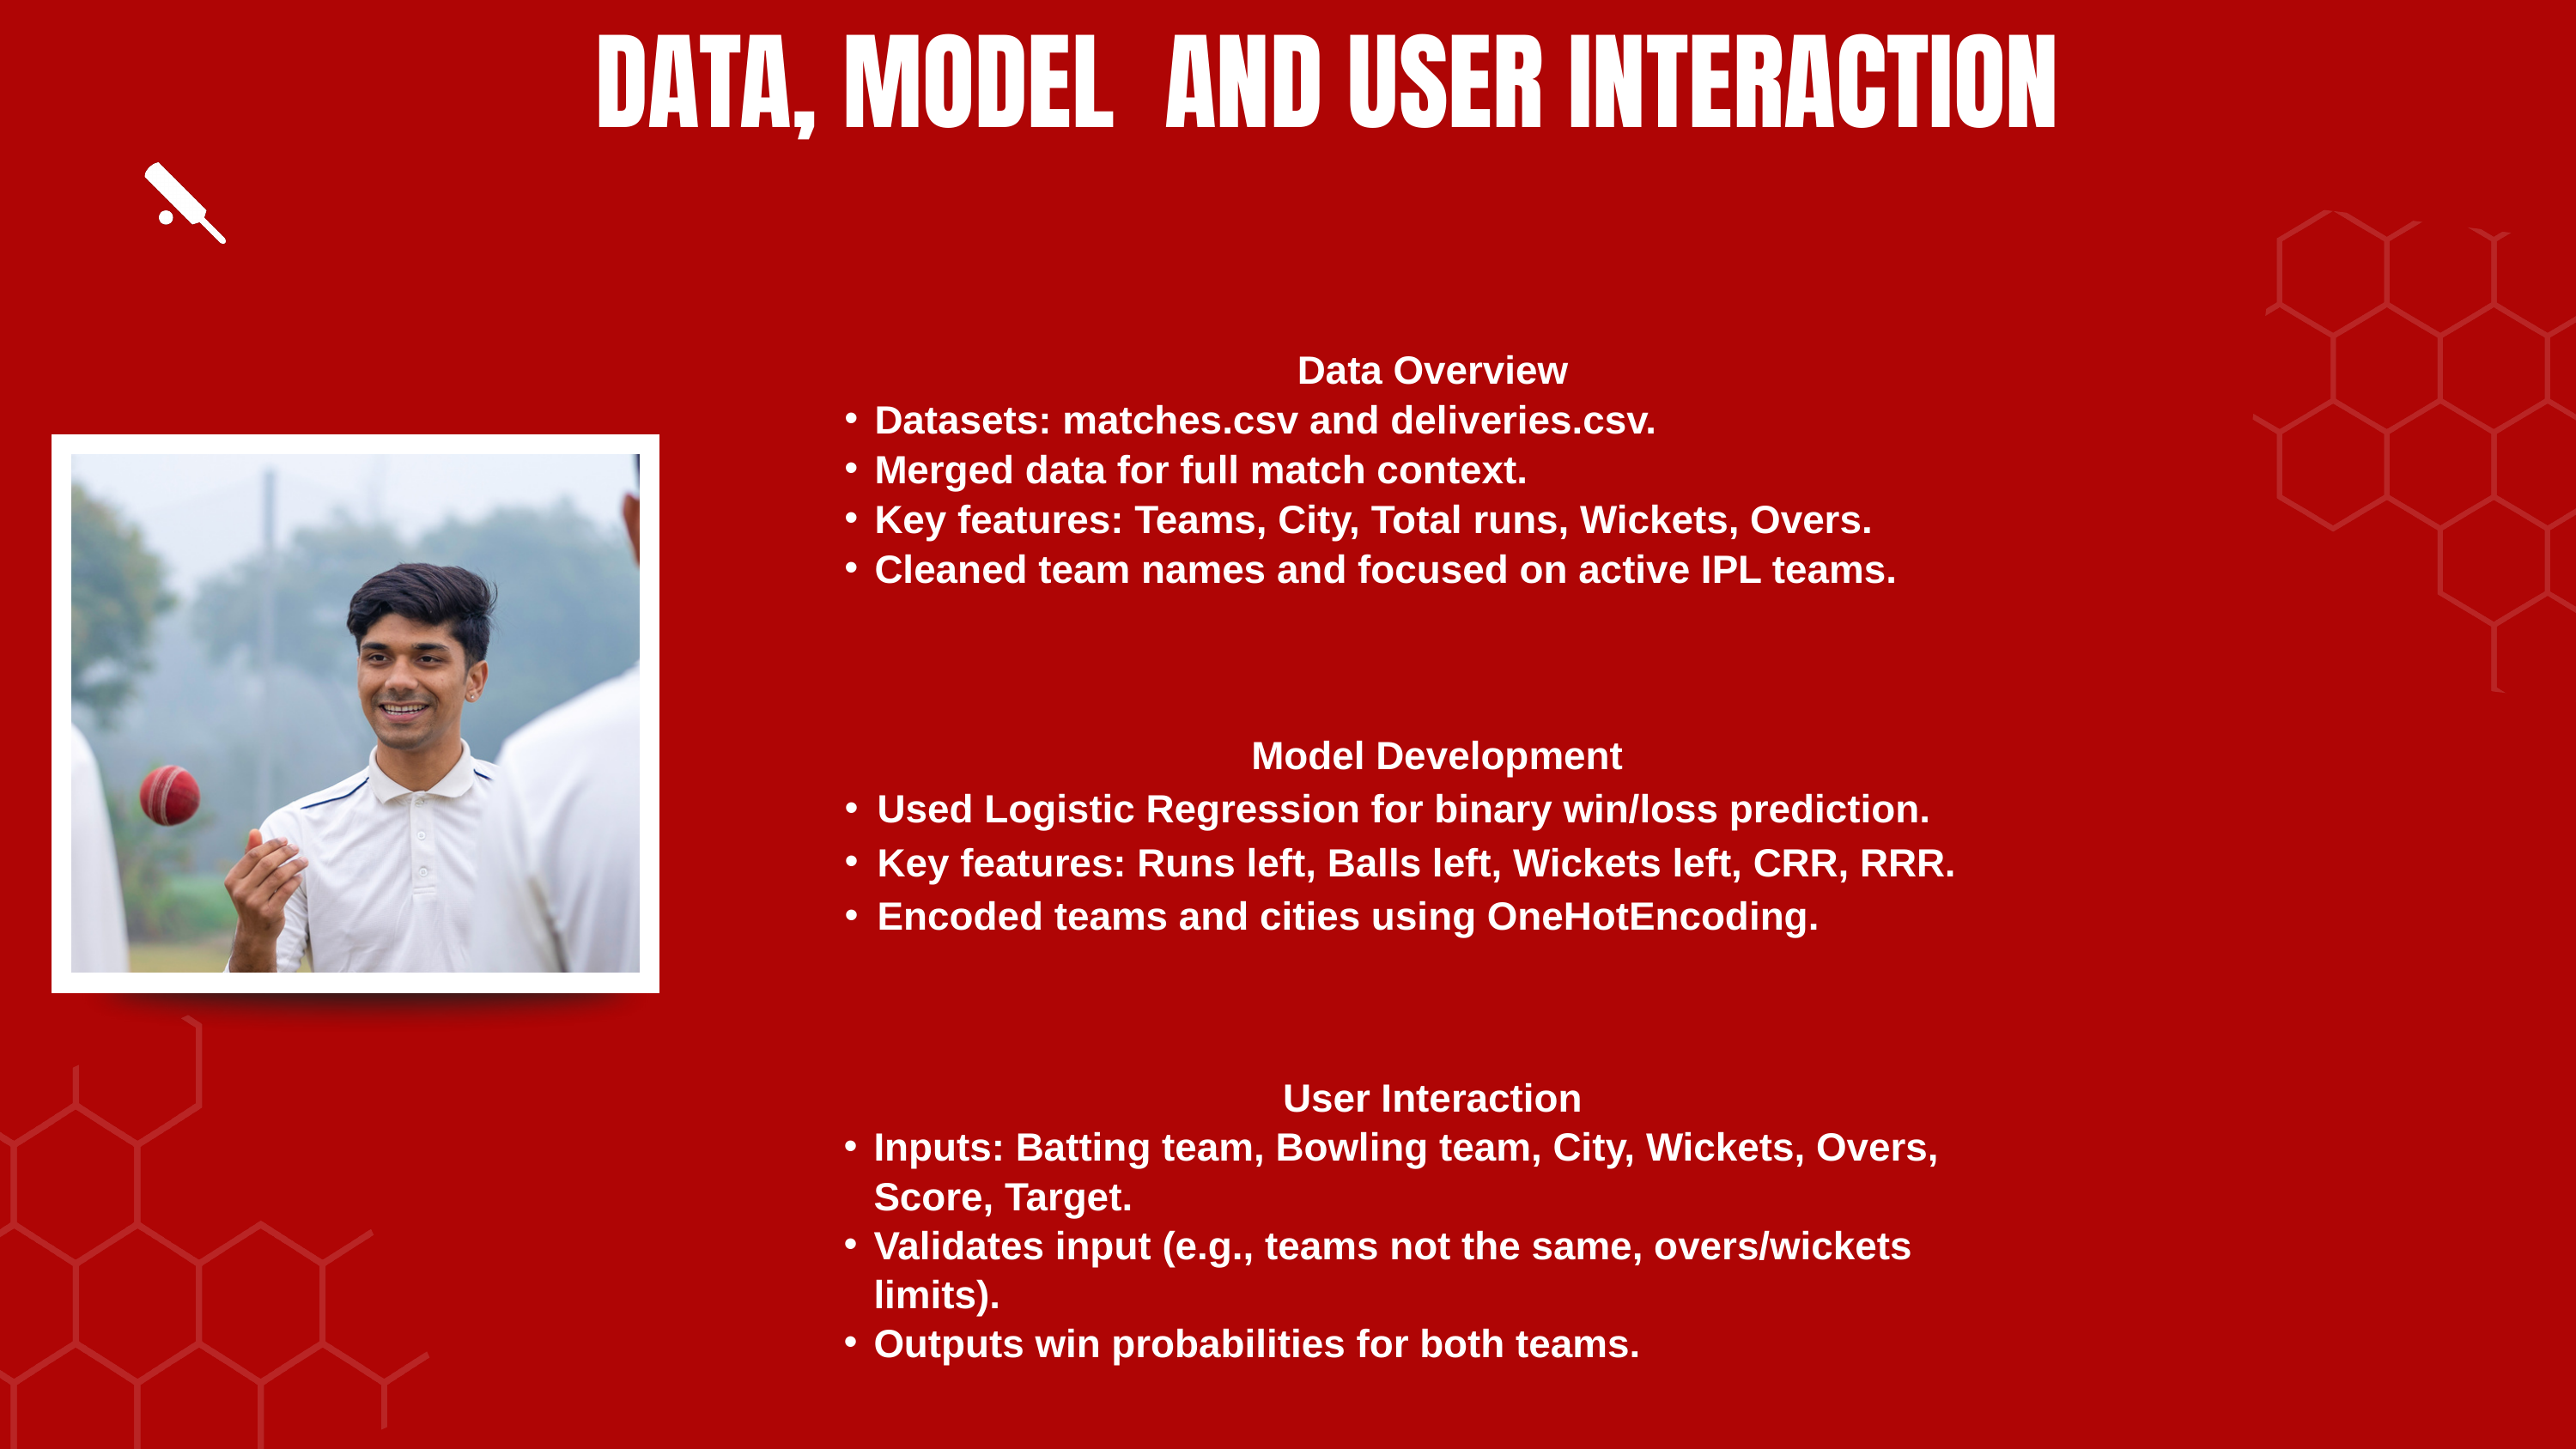

DATA, MODEL  AND USER INTERACTION

      Data Overview
Datasets: matches.csv and deliveries.csv.
Merged data for full match context.
Key features: Teams, City, Total runs, Wickets, Overs.
Cleaned team names and focused on active IPL teams.

       Model Development
Used Logistic Regression for binary win/loss prediction.
Key features: Runs left, Balls left, Wickets left, CRR, RRR.
Encoded teams and cities using OneHotEncoding.

      User Interaction
Inputs: Batting team, Bowling team, City, Wickets, Overs, Score, Target.
Validates input (e.g., teams not the same, overs/wickets limits).
Outputs win probabilities for both teams.